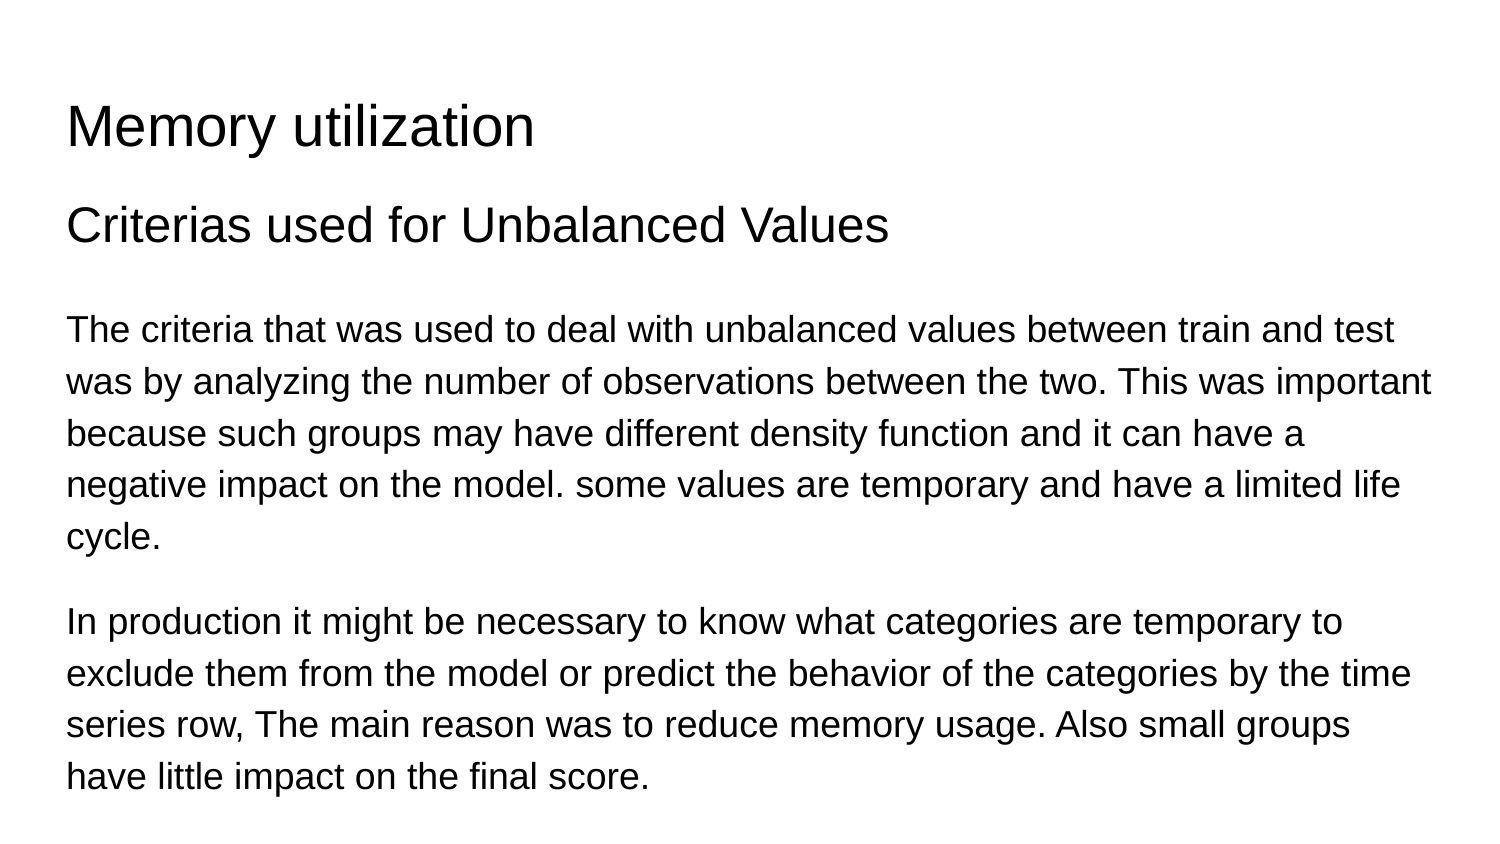

# Memory utilization

Criterias used for Unbalanced Values
The criteria that was used to deal with unbalanced values between train and test was by analyzing the number of observations between the two. This was important because such groups may have different density function and it can have a negative impact on the model. some values are temporary and have a limited life cycle.
In production it might be necessary to know what categories are temporary to exclude them from the model or predict the behavior of the categories by the time series row, The main reason was to reduce memory usage. Also small groups have little impact on the final score.